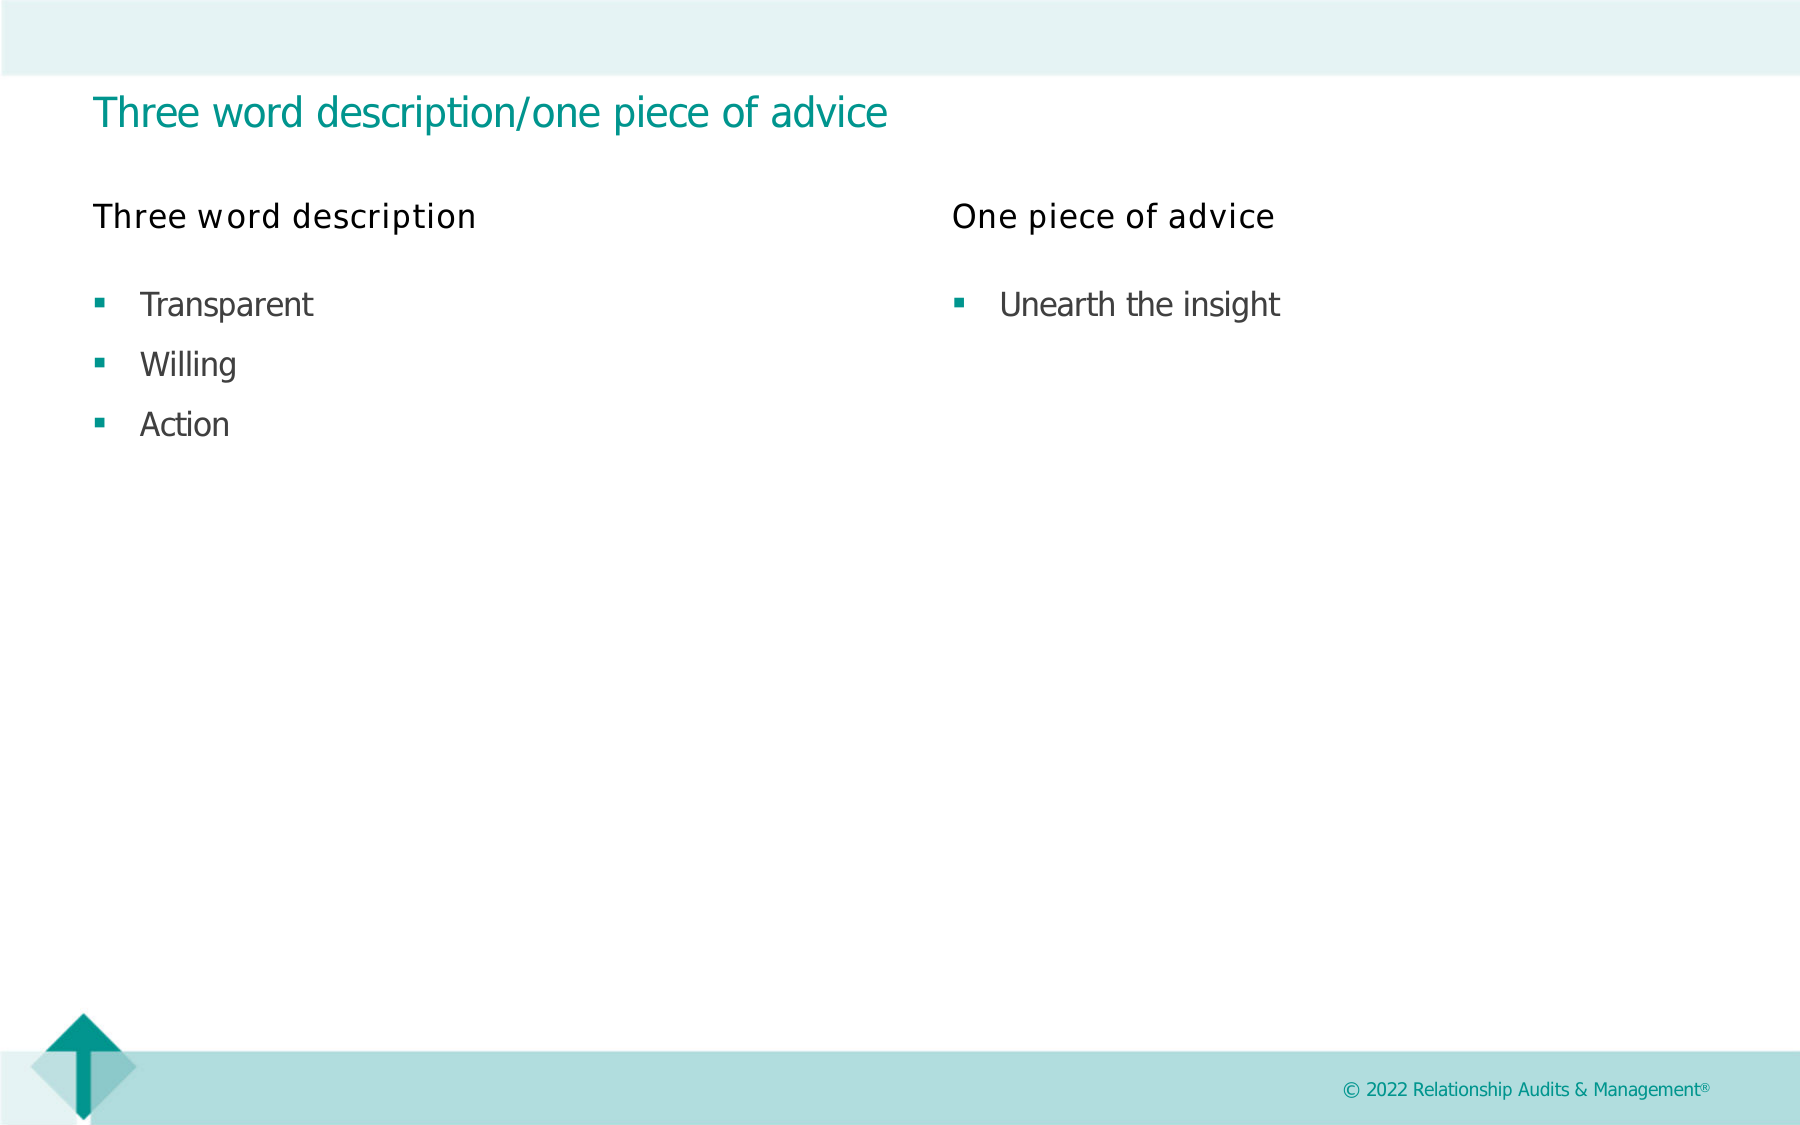

Three word description/one piece of advice
Three word description
One piece of advice

Transparent
Willing
Action

Unearth the insight
© 2022 Relationship Audits & Management®